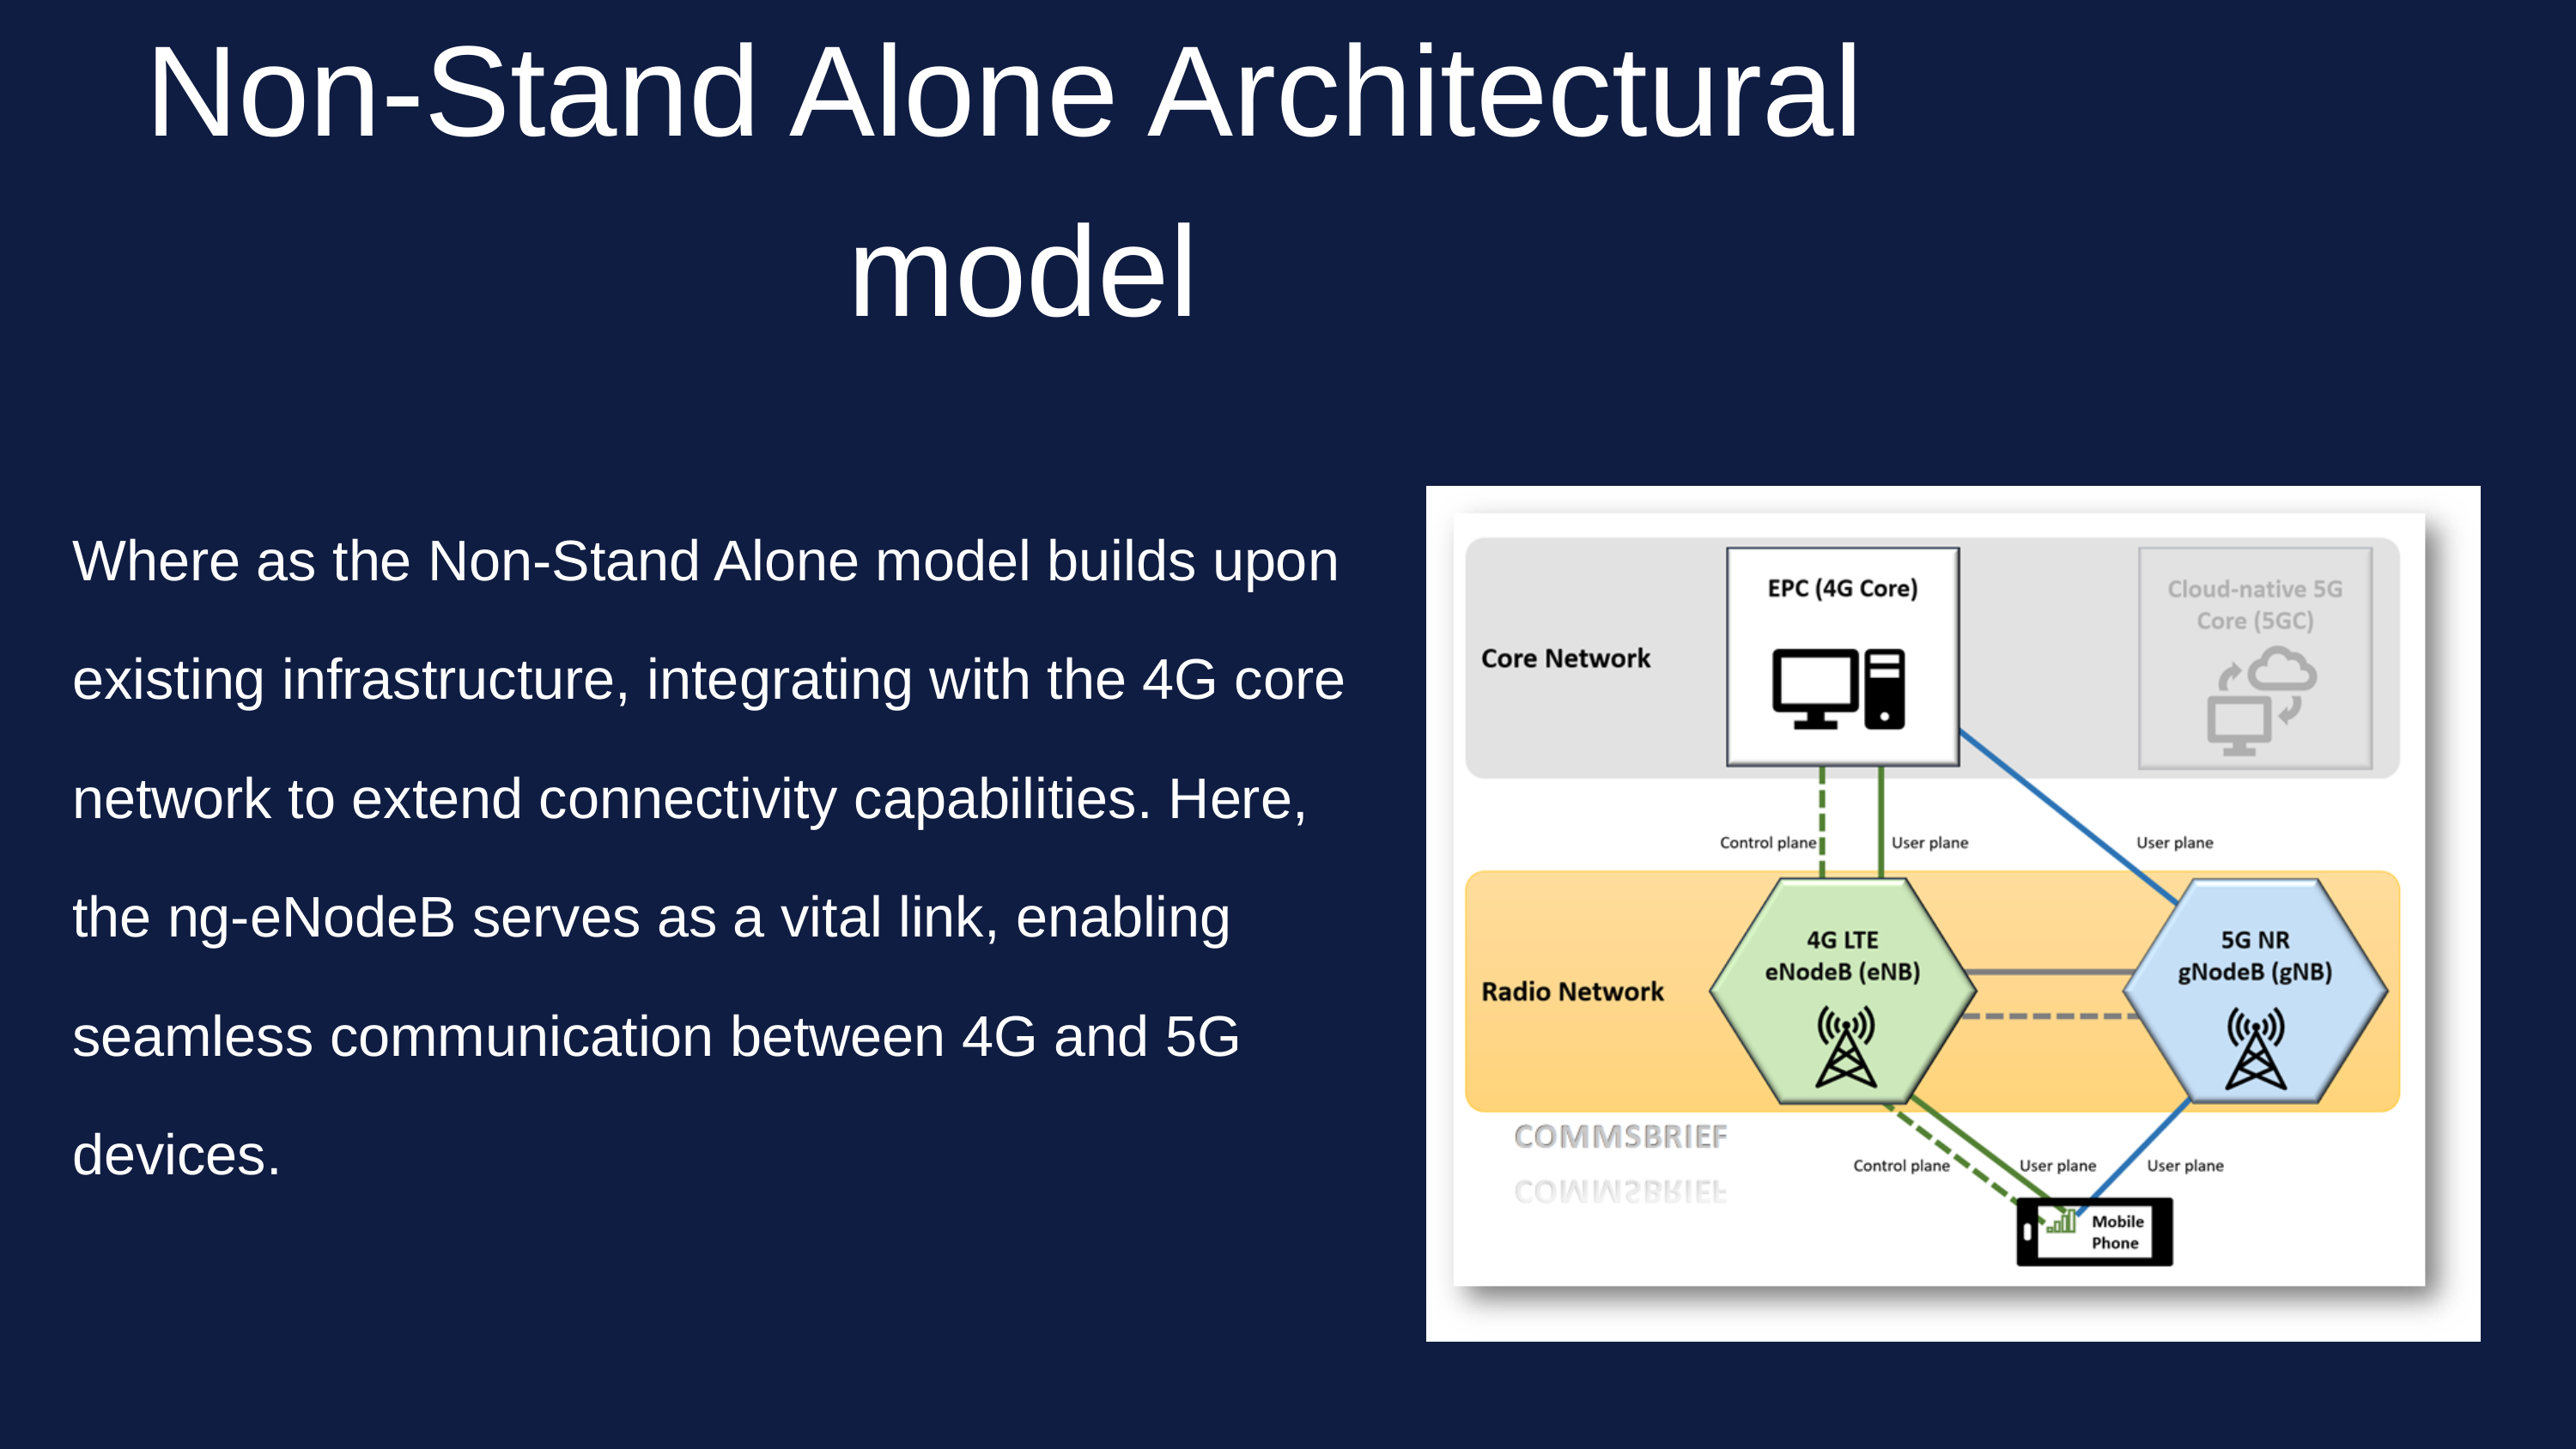

Non-Stand Alone Architectural
model
Where as the Non-Stand Alone model builds upon existing infrastructure, integrating with the 4G core network to extend connectivity capabilities. Here, the ng-eNodeB serves as a vital link, enabling seamless communication between 4G and 5G devices.